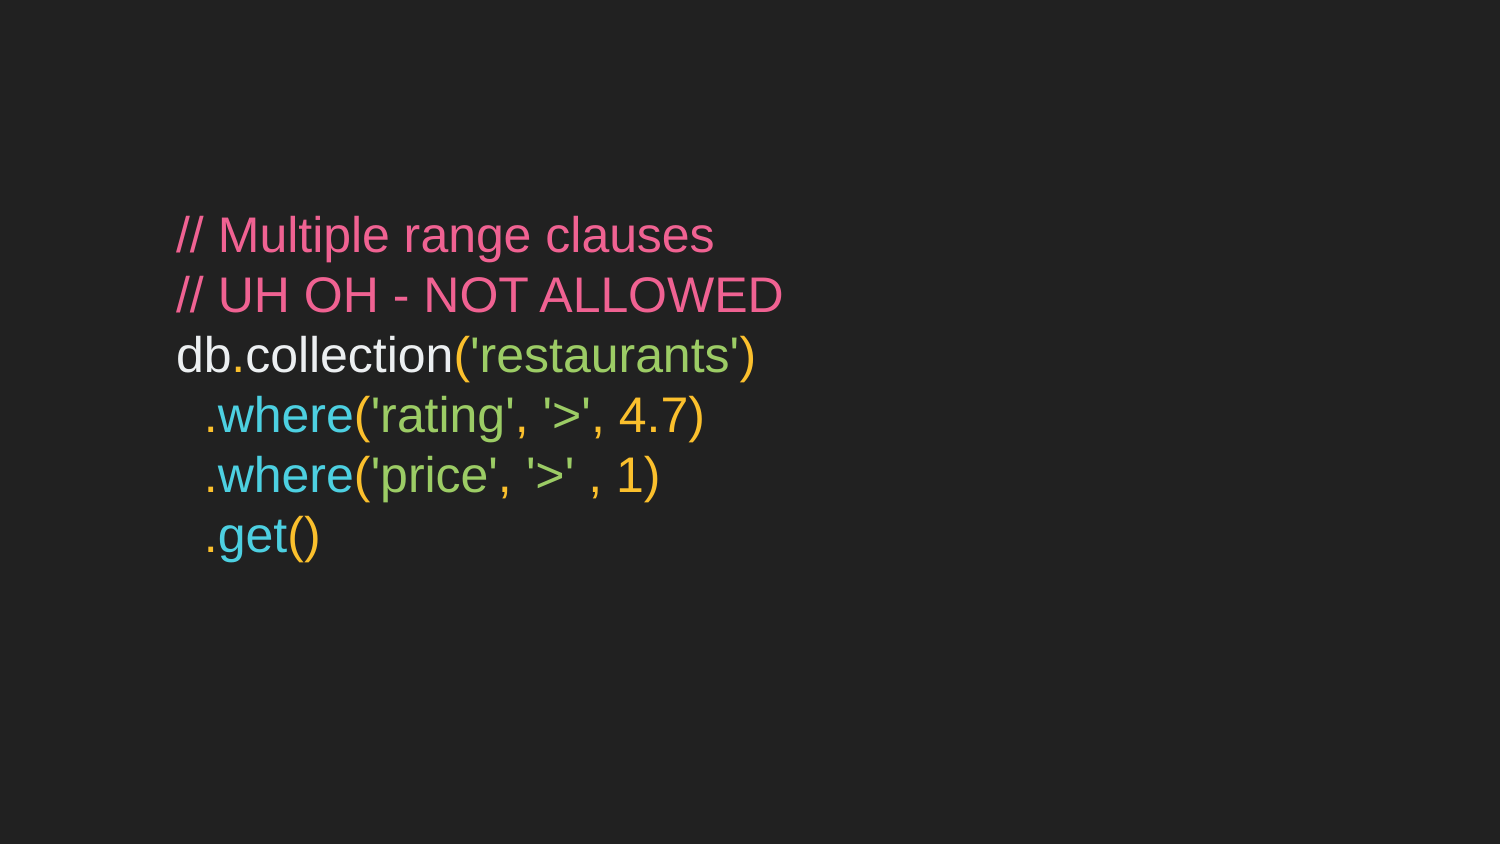

// Multiple range clauses
// UH OH - NOT ALLOWED
db.collection('restaurants')
  .where('rating', '>', 4.7)
  .where('price', '>' , 1)
  .get()